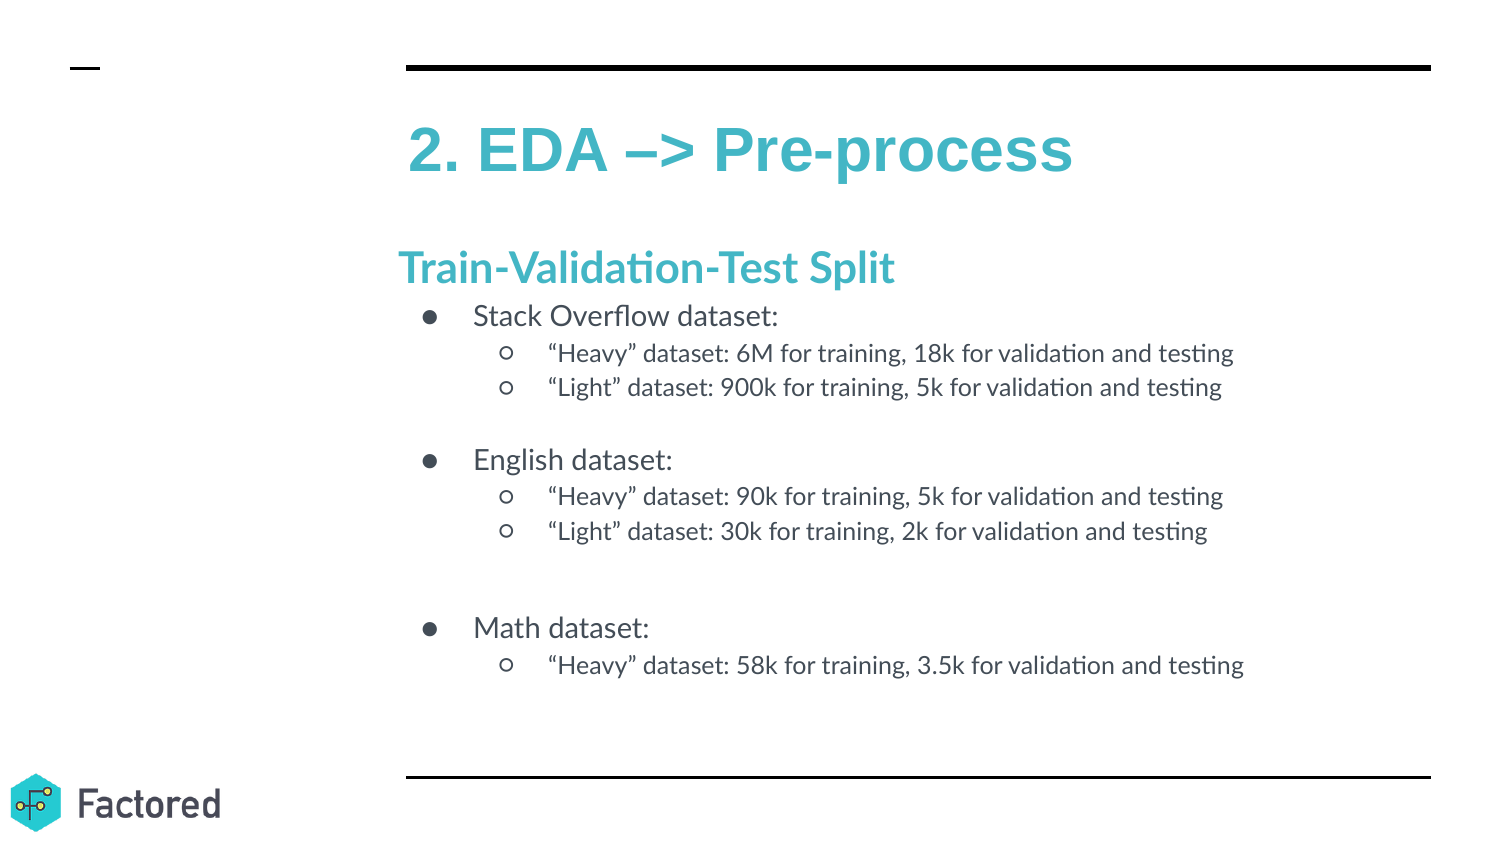

# 2. EDA –> Pre-process
Train-Validation-Test Split
Stack Overflow dataset:
“Heavy” dataset: 6M for training, 18k for validation and testing
“Light” dataset: 900k for training, 5k for validation and testing

English dataset:
“Heavy” dataset: 90k for training, 5k for validation and testing
“Light” dataset: 30k for training, 2k for validation and testing

Math dataset:
“Heavy” dataset: 58k for training, 3.5k for validation and testing